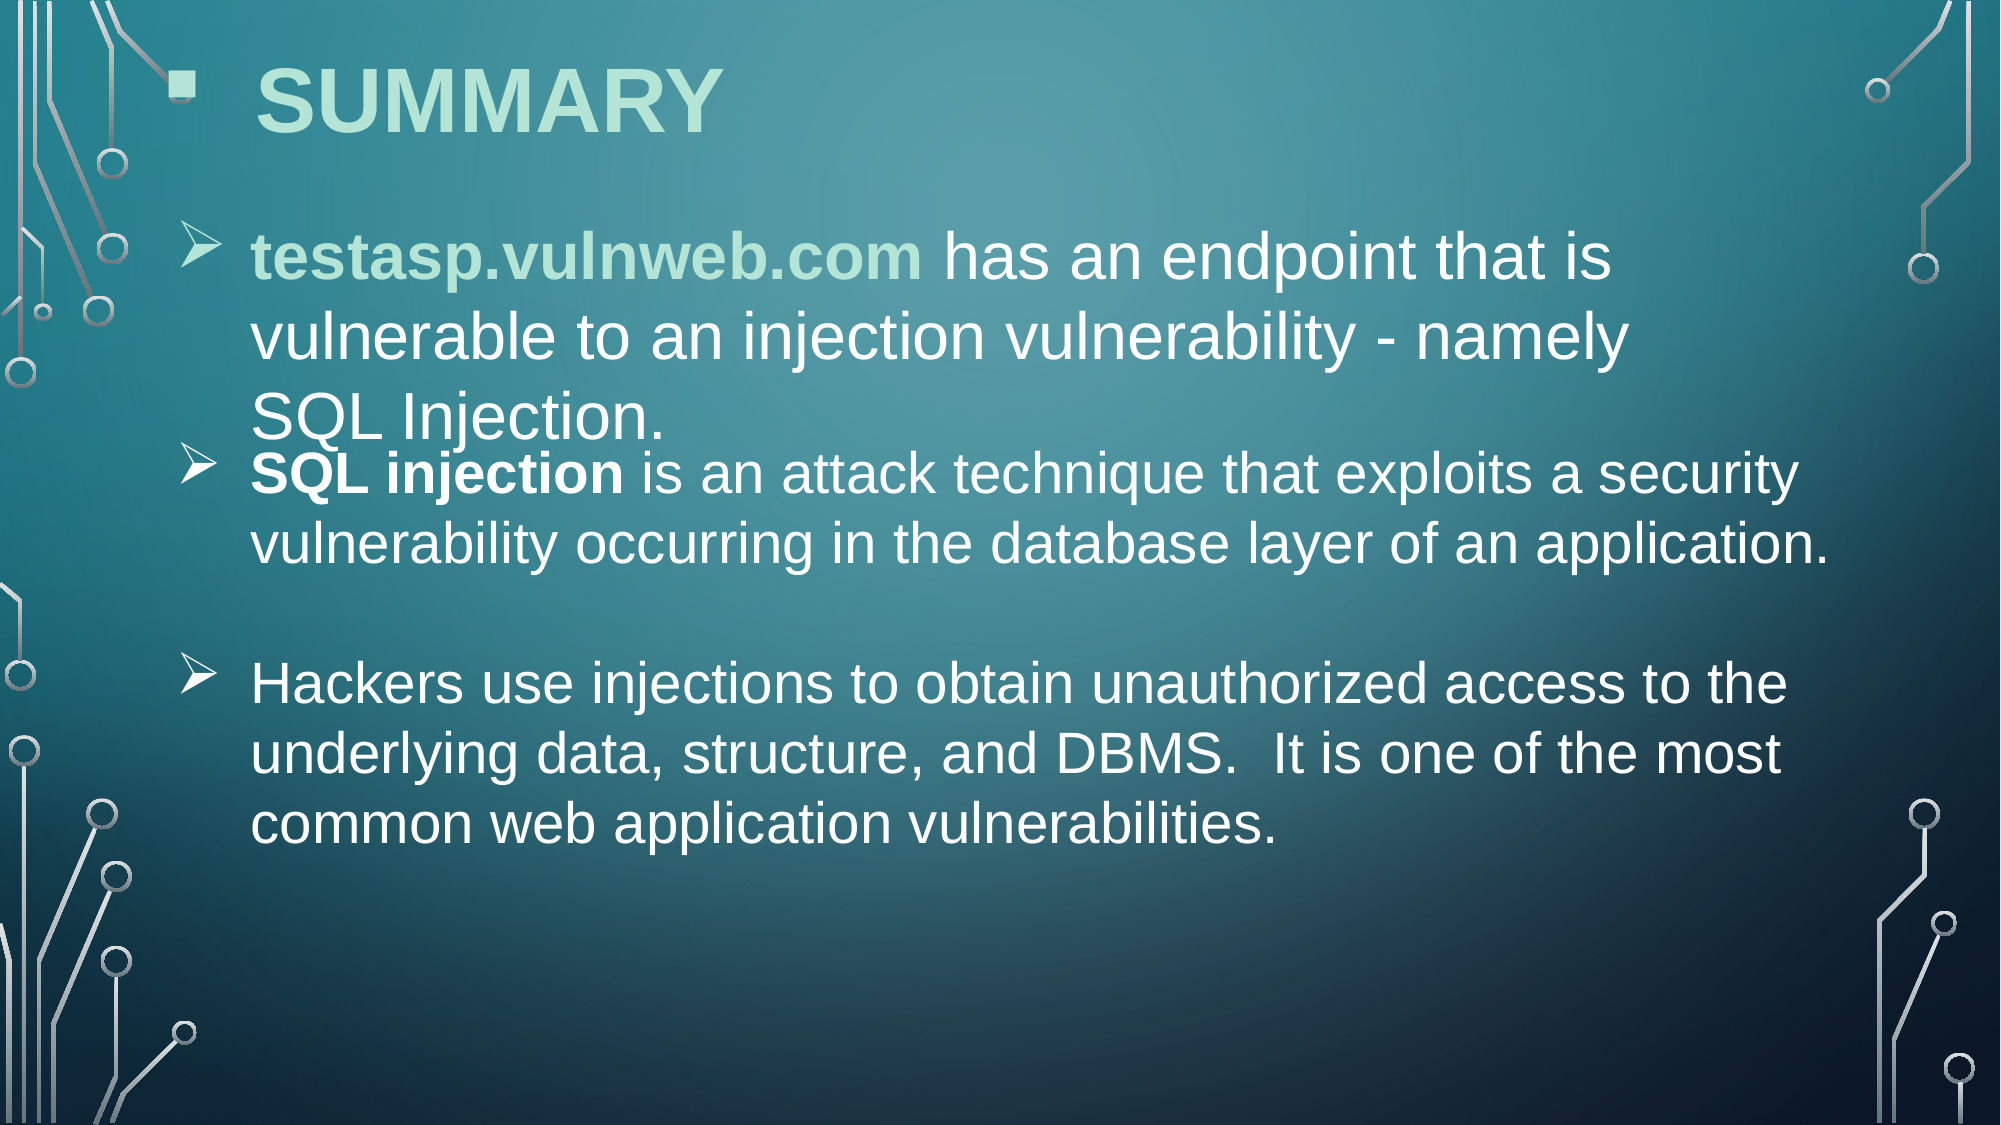

SUMMARY
testasp.vulnweb.com has an endpoint that is vulnerable to an injection vulnerability - namely  SQL Injection.
SQL injection is an attack technique that exploits a security vulnerability occurring in the database layer of an application.

Hackers use injections to obtain unauthorized access to the underlying data, structure, and DBMS.  It is one of the most common web application vulnerabilities.